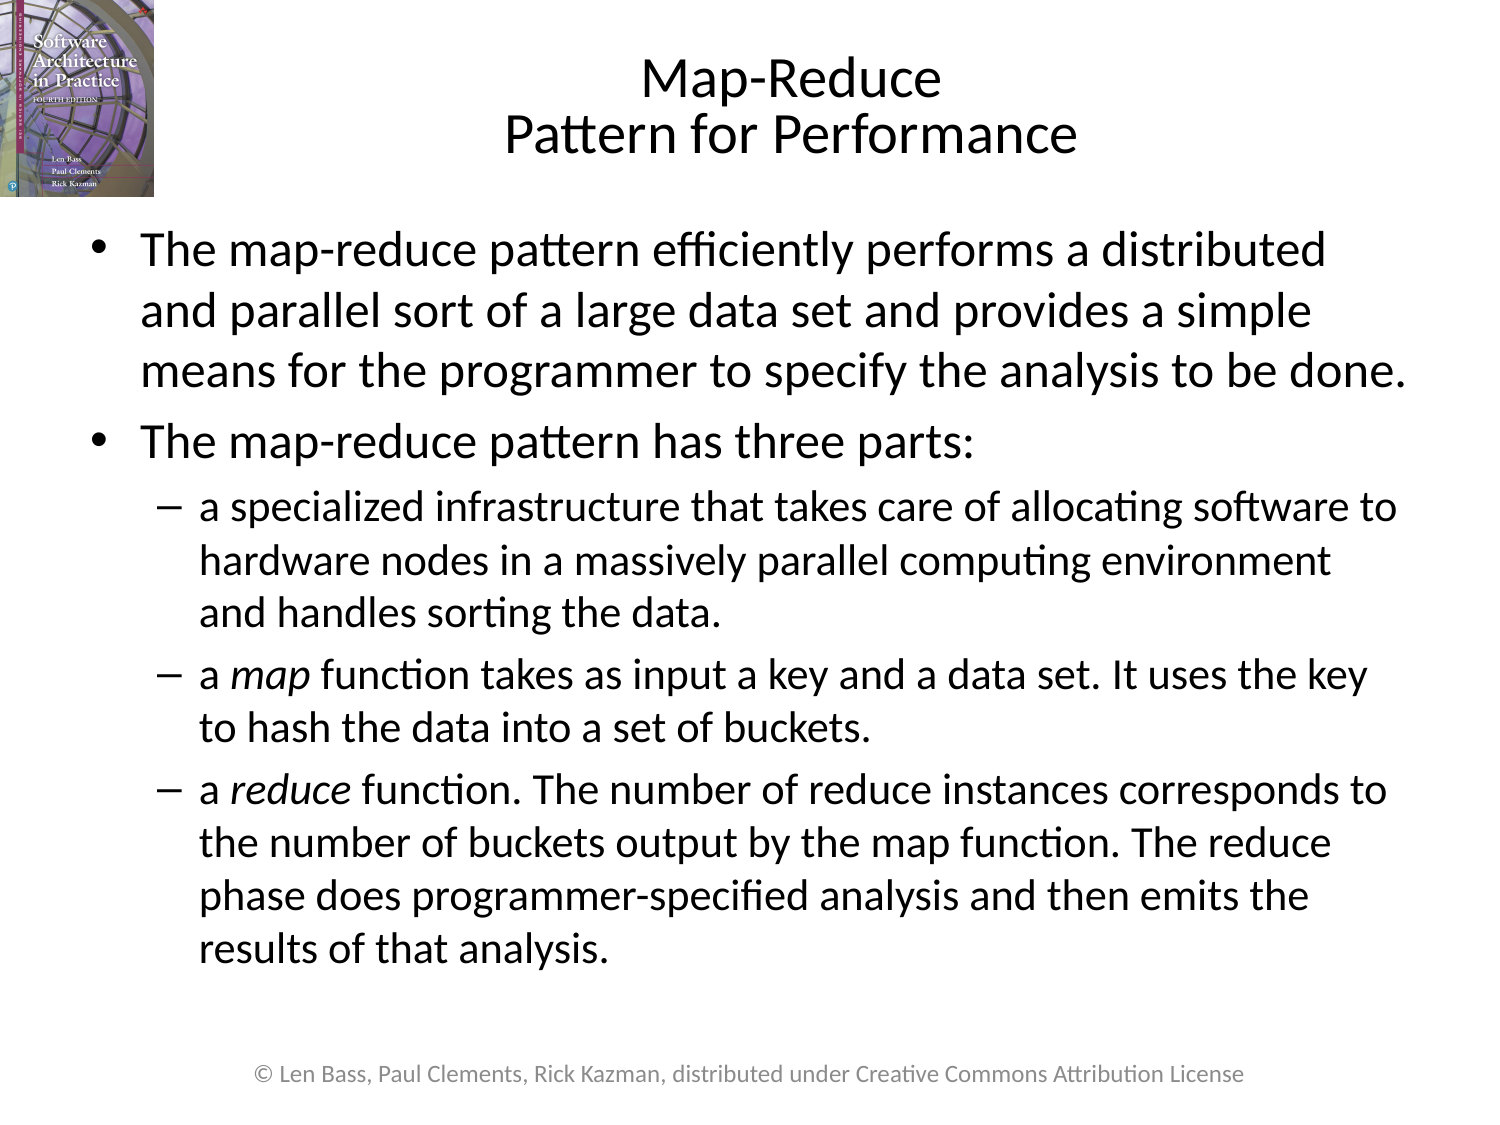

# Map-Reduce Pattern for Performance
The map-reduce pattern efficiently performs a distributed and parallel sort of a large data set and provides a simple means for the programmer to specify the analysis to be done.
The map-reduce pattern has three parts:
a specialized infrastructure that takes care of allocating software to hardware nodes in a massively parallel computing environment and handles sorting the data.
a map function takes as input a key and a data set. It uses the key to hash the data into a set of buckets.
a reduce function. The number of reduce instances corresponds to the number of buckets output by the map function. The reduce phase does programmer-specified analysis and then emits the results of that analysis.

© Len Bass, Paul Clements, Rick Kazman, distributed under Creative Commons Attribution License